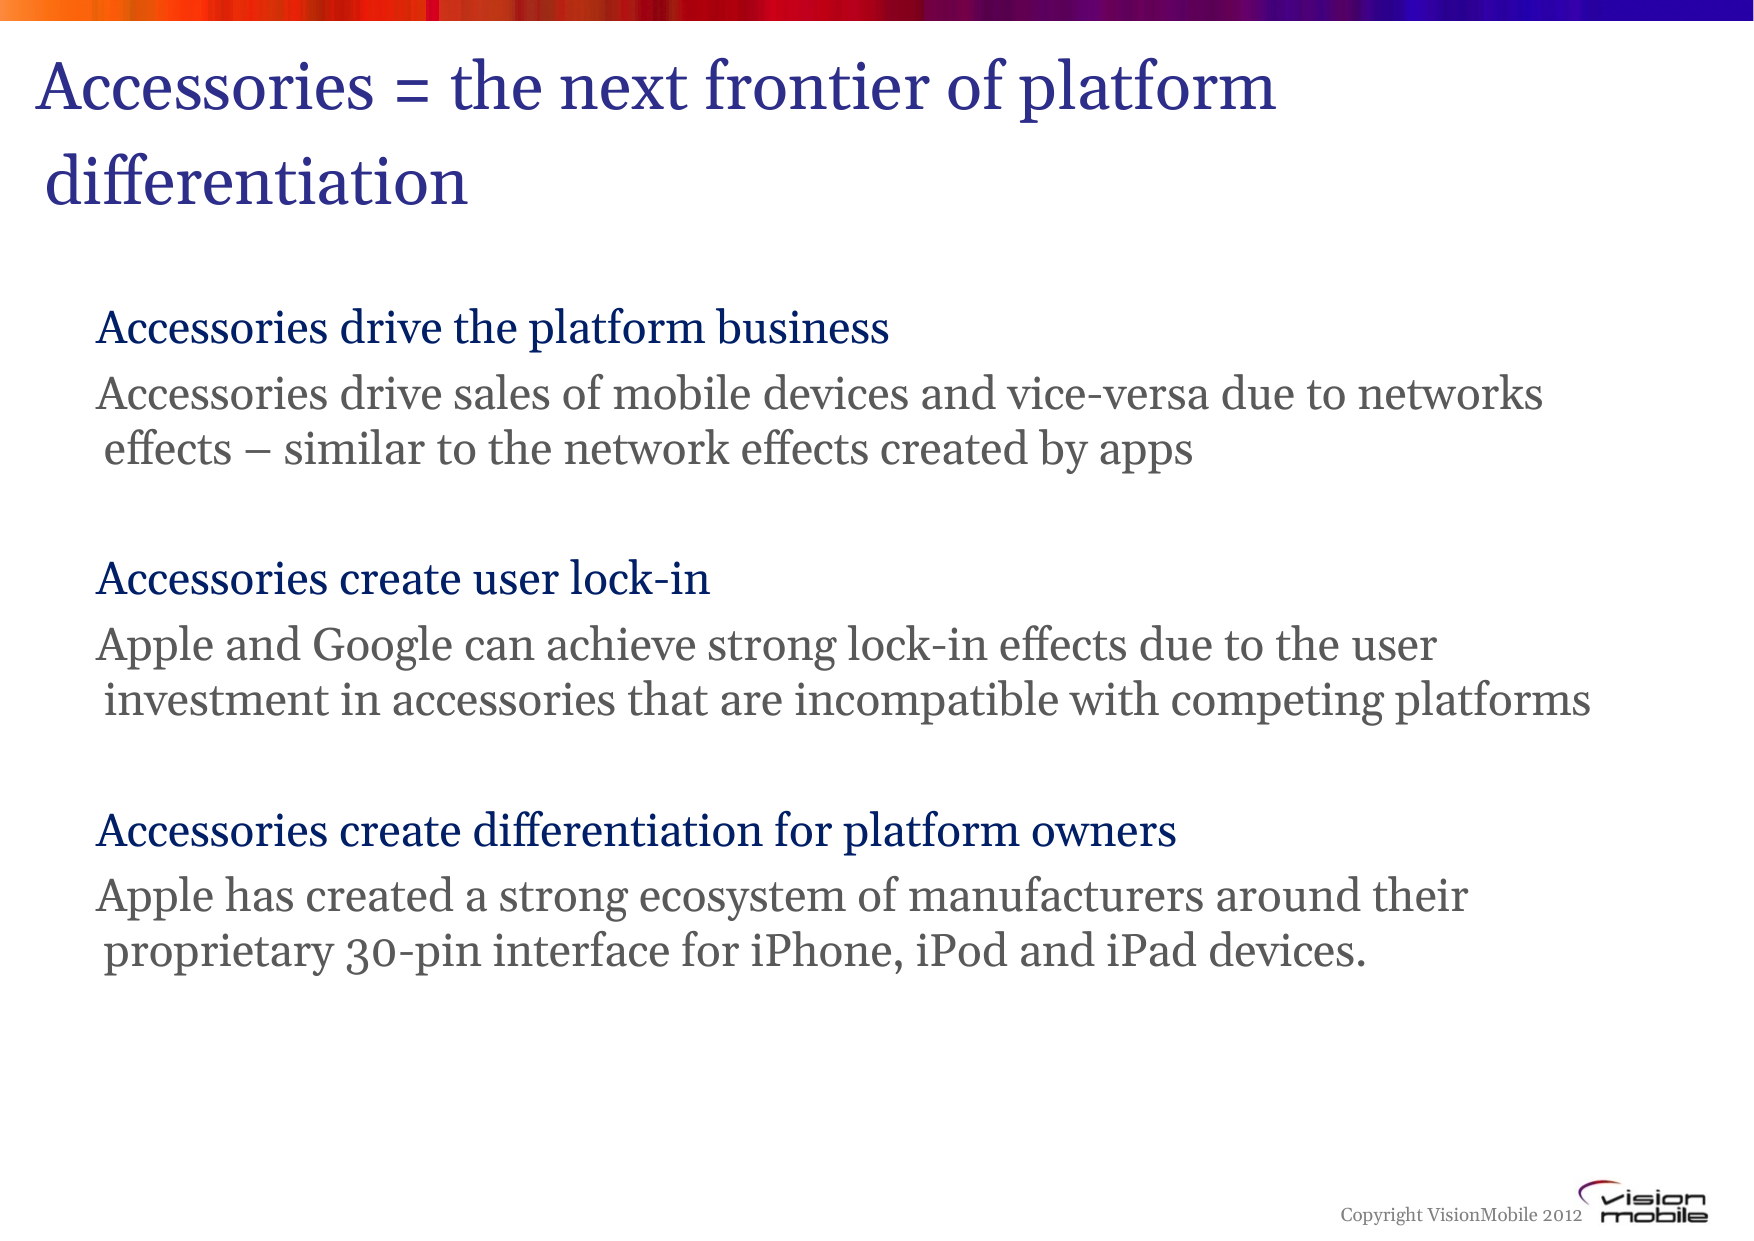

# Accessories = the next frontier of platform differentiation
Accessories drive the platform business
Accessories drive sales of mobile devices and vice-versa due to networks effects – similar to the network effects created by apps

Accessories create user lock-in
Apple and Google can achieve strong lock-in effects due to the user investment in accessories that are incompatible with competing platforms

Accessories create differentiation for platform owners
Apple has created a strong ecosystem of manufacturers around their proprietary 30-pin interface for iPhone, iPod and iPad devices.